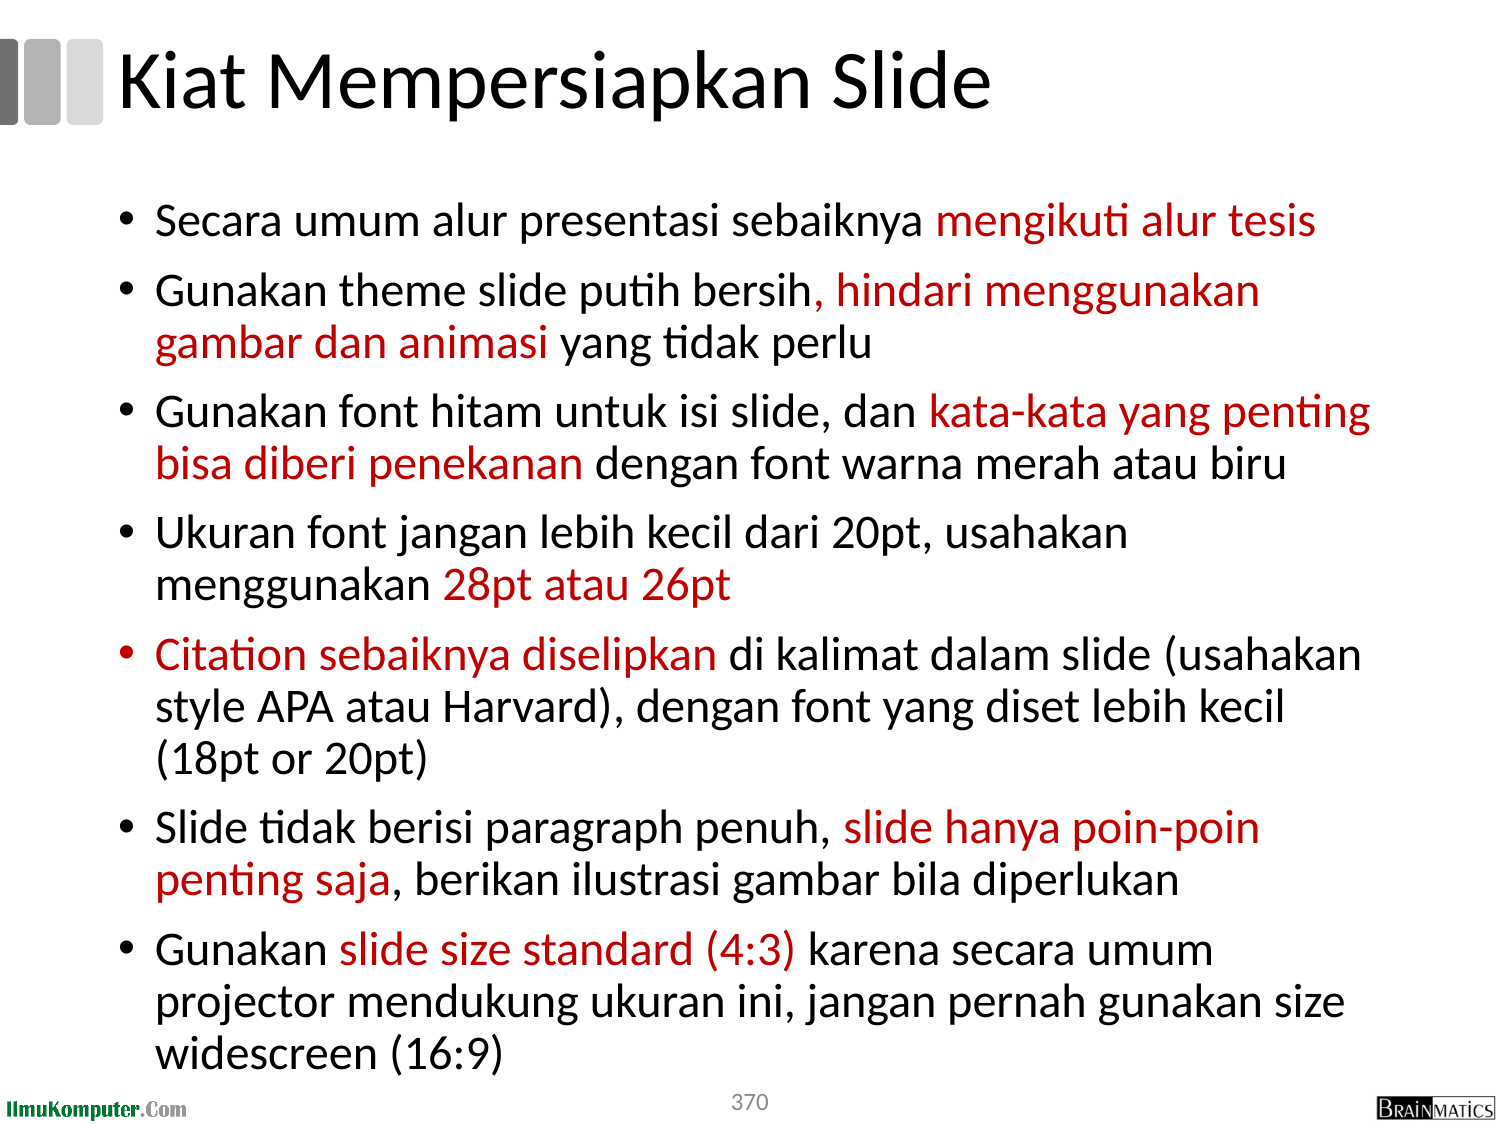

# Kiat Mempersiapkan Slide
Secara umum alur presentasi sebaiknya mengikuti alur tesis
Gunakan theme slide putih bersih, hindari menggunakan gambar dan animasi yang tidak perlu
Gunakan font hitam untuk isi slide, dan kata-kata yang penting bisa diberi penekanan dengan font warna merah atau biru
Ukuran font jangan lebih kecil dari 20pt, usahakan menggunakan 28pt atau 26pt
Citation sebaiknya diselipkan di kalimat dalam slide (usahakan style APA atau Harvard), dengan font yang diset lebih kecil (18pt or 20pt)
Slide tidak berisi paragraph penuh, slide hanya poin-poin penting saja, berikan ilustrasi gambar bila diperlukan
Gunakan slide size standard (4:3) karena secara umum projector mendukung ukuran ini, jangan pernah gunakan size widescreen (16:9)
370